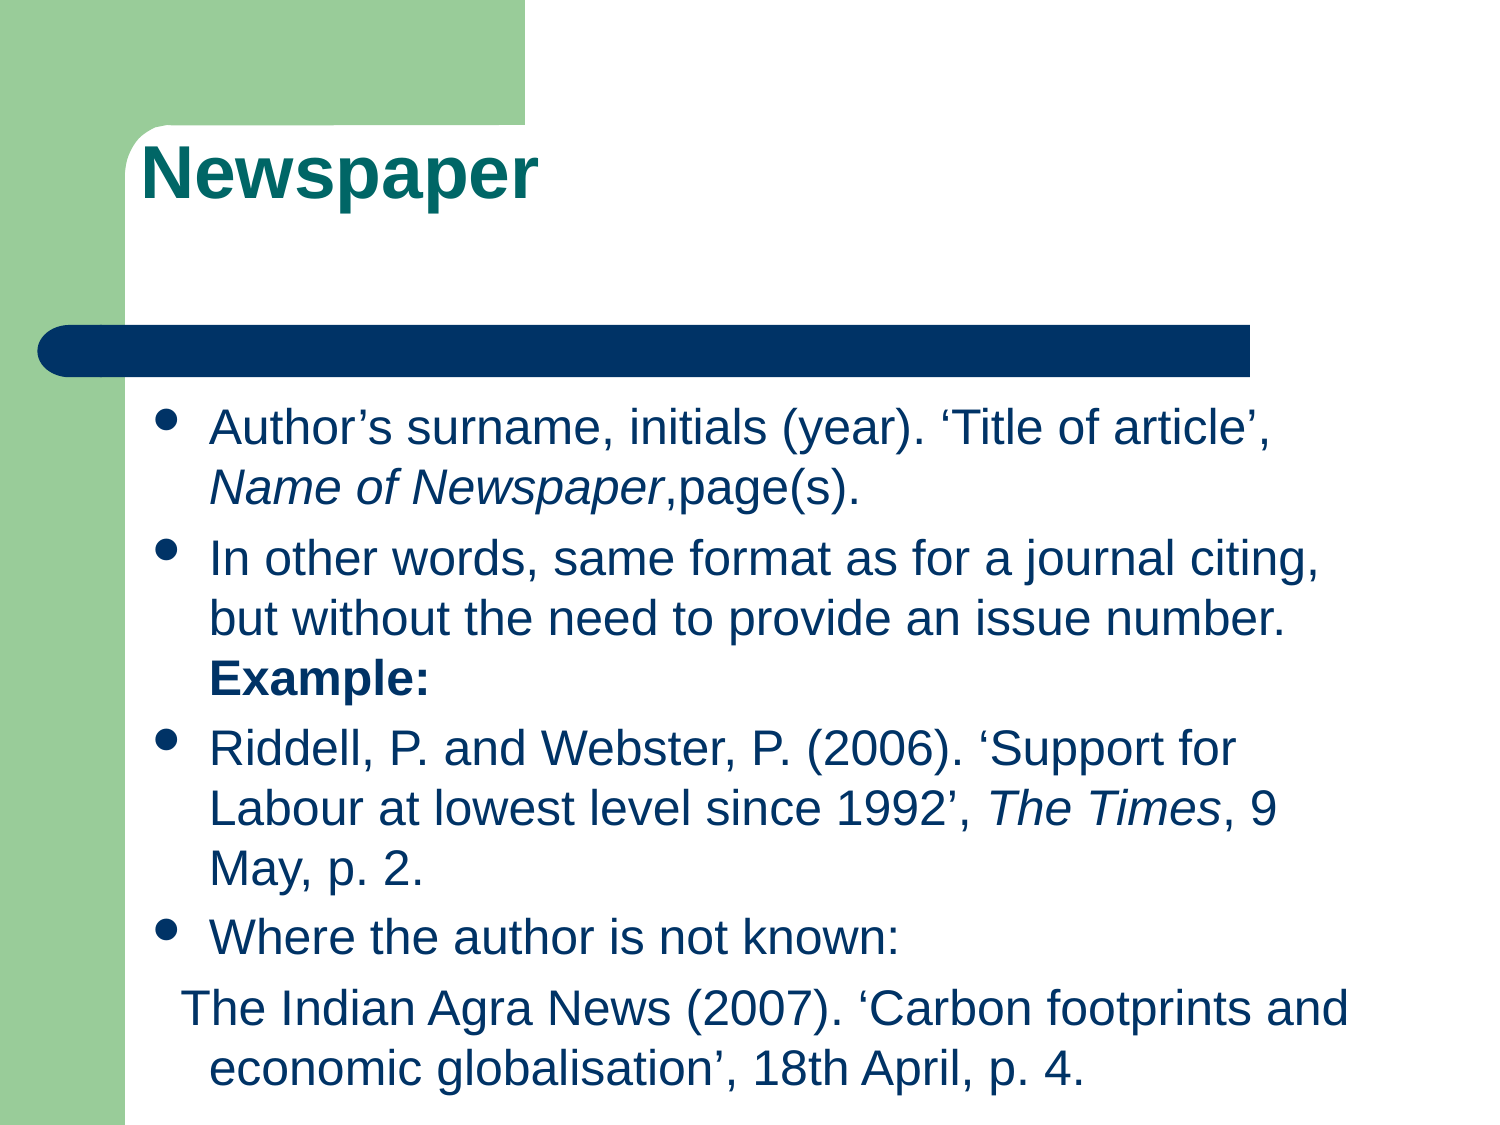

# Newspaper
Author’s surname, initials (year). ‘Title of article’, Name of Newspaper,page(s).
In other words, same format as for a journal citing, but without the need to provide an issue number. Example:
Riddell, P. and Webster, P. (2006). ‘Support for Labour at lowest level since 1992’, The Times, 9 May, p. 2.
Where the author is not known:
  The Indian Agra News (2007). ‘Carbon footprints and economic globalisation’, 18th April, p. 4.